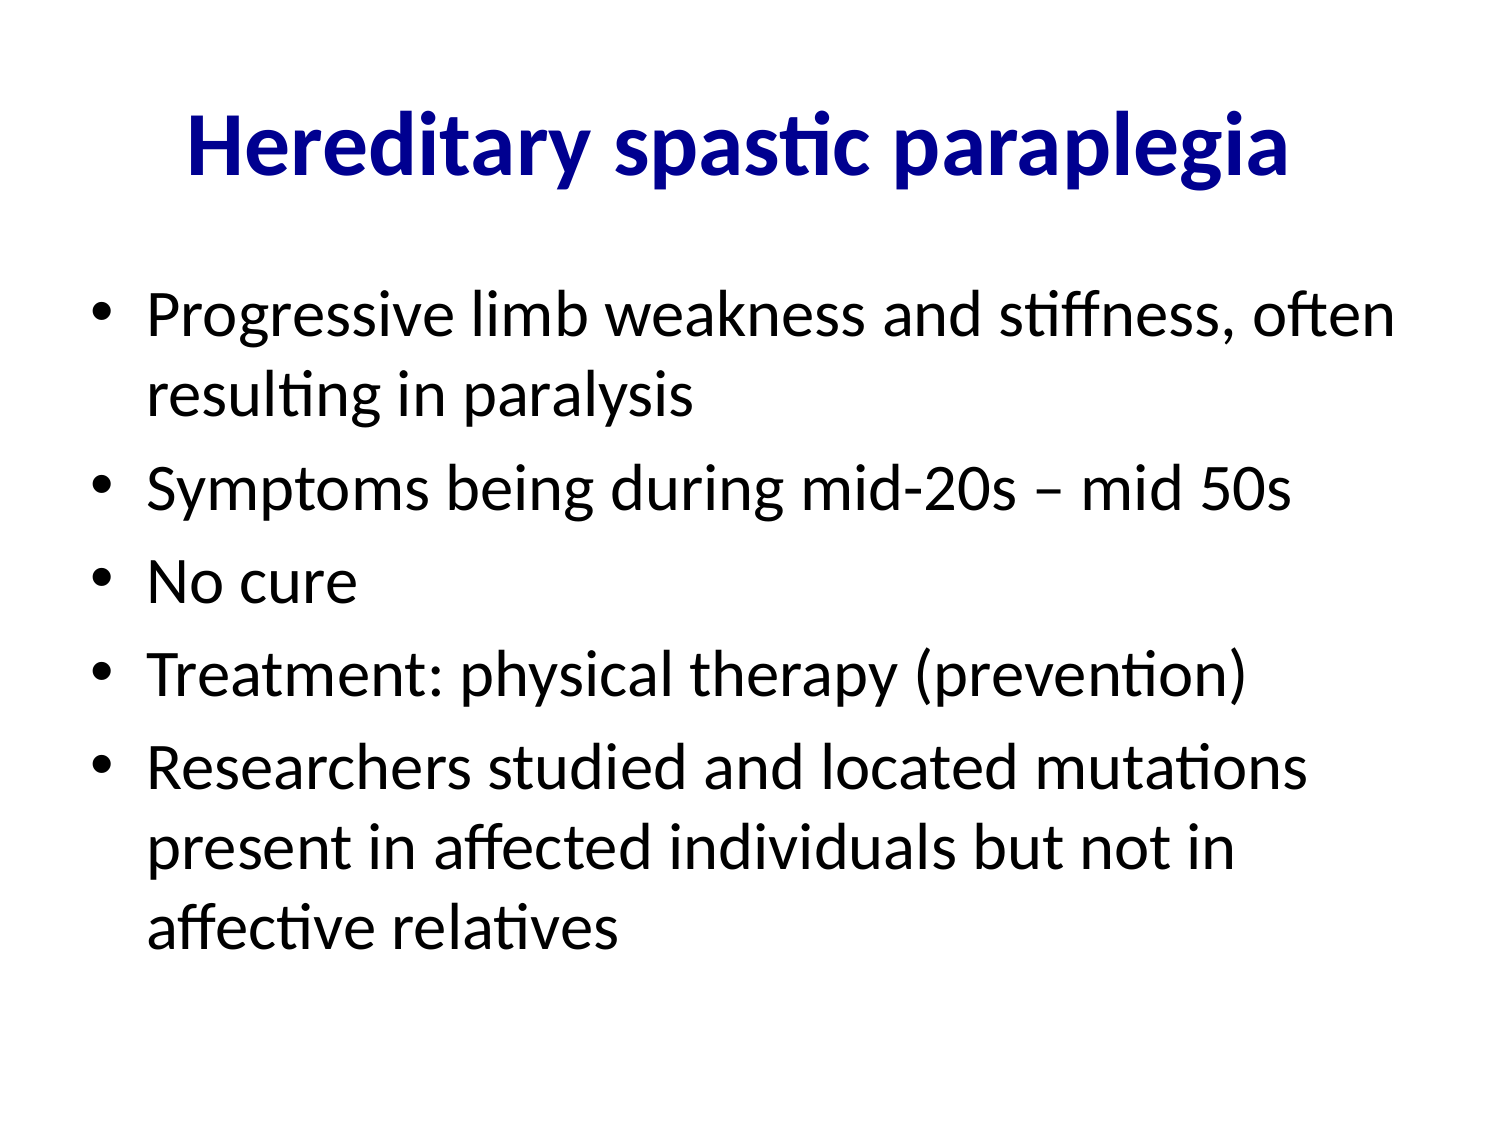

# Hereditary spastic paraplegia
Progressive limb weakness and stiffness, often resulting in paralysis
Symptoms being during mid-20s – mid 50s
No cure
Treatment: physical therapy (prevention)
Researchers studied and located mutations present in affected individuals but not in affective relatives